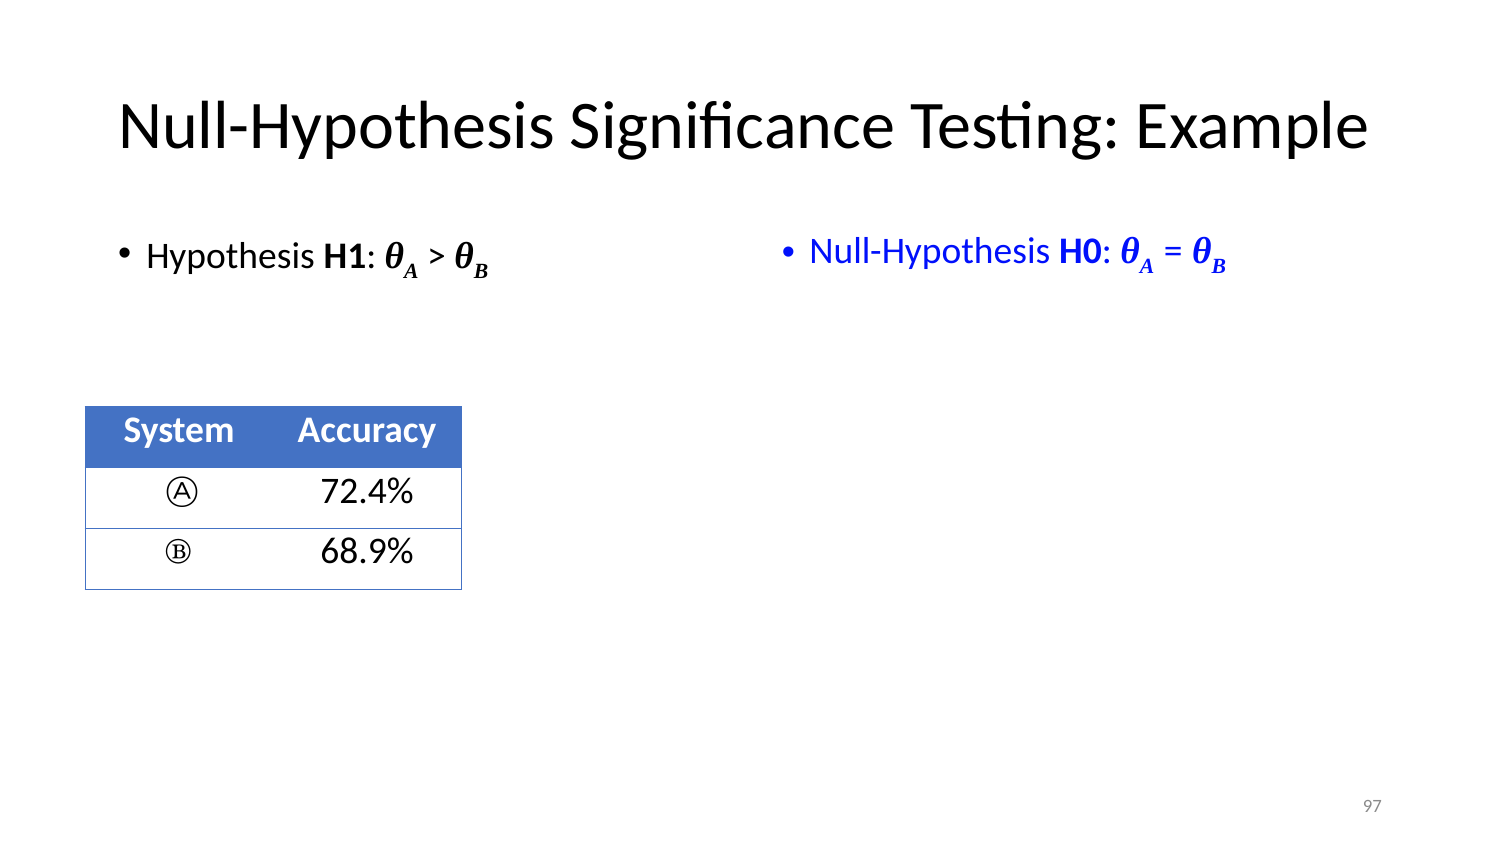

# Null-Hypothesis Significance Testing: Example
Null-Hypothesis H0: θA = θB
Hypothesis H1: θA > θB

| System | Accuracy |
| --- | --- |
| Ⓐ | 72.4% |
| Ⓑ | 68.9% |
97